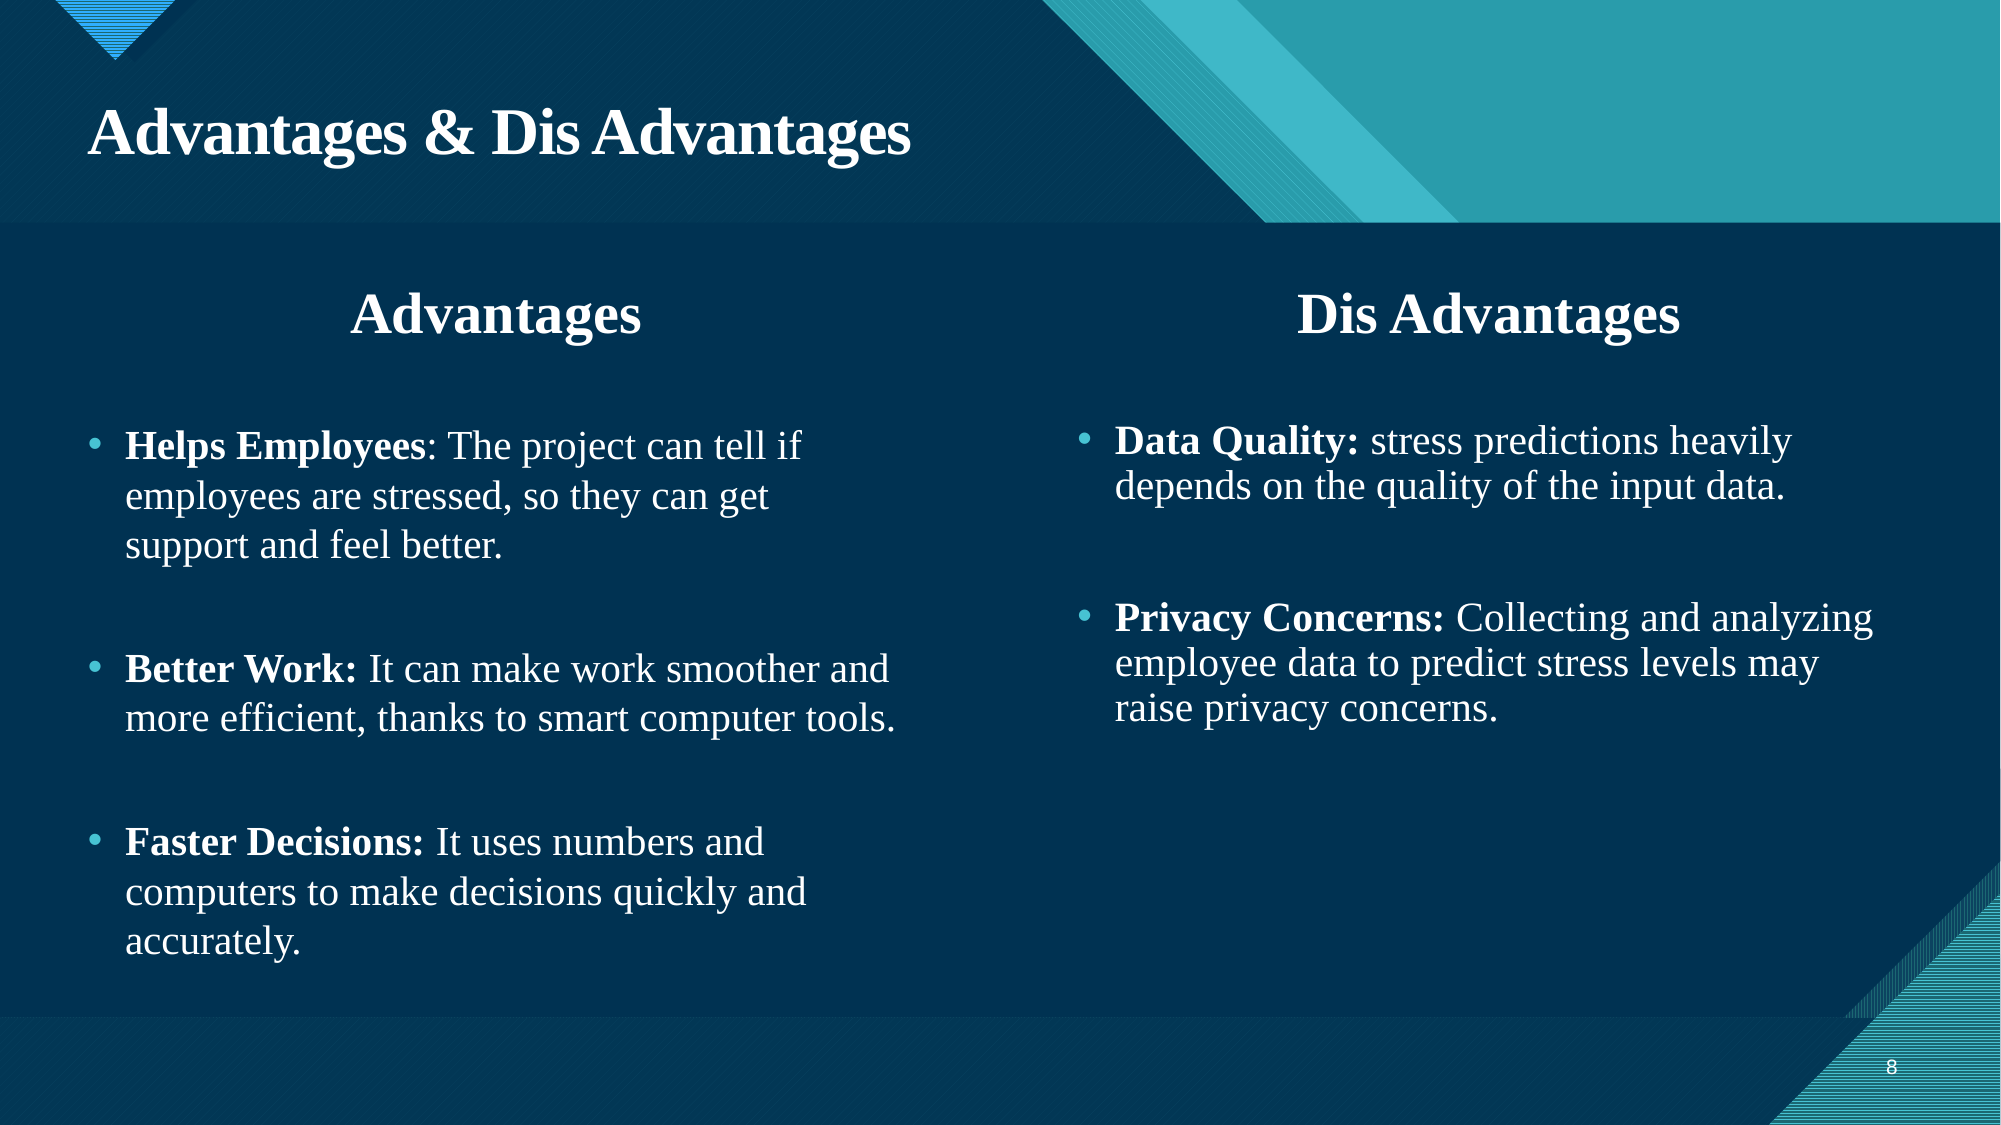

# Advantages & Dis Advantages
Advantages
Dis Advantages
Helps Employees: The project can tell if employees are stressed, so they can get support and feel better.

Better Work: It can make work smoother and more efficient, thanks to smart computer tools.

Faster Decisions: It uses numbers and computers to make decisions quickly and accurately.
Data Quality: stress predictions heavily depends on the quality of the input data.

Privacy Concerns: Collecting and analyzing employee data to predict stress levels may raise privacy concerns.

8